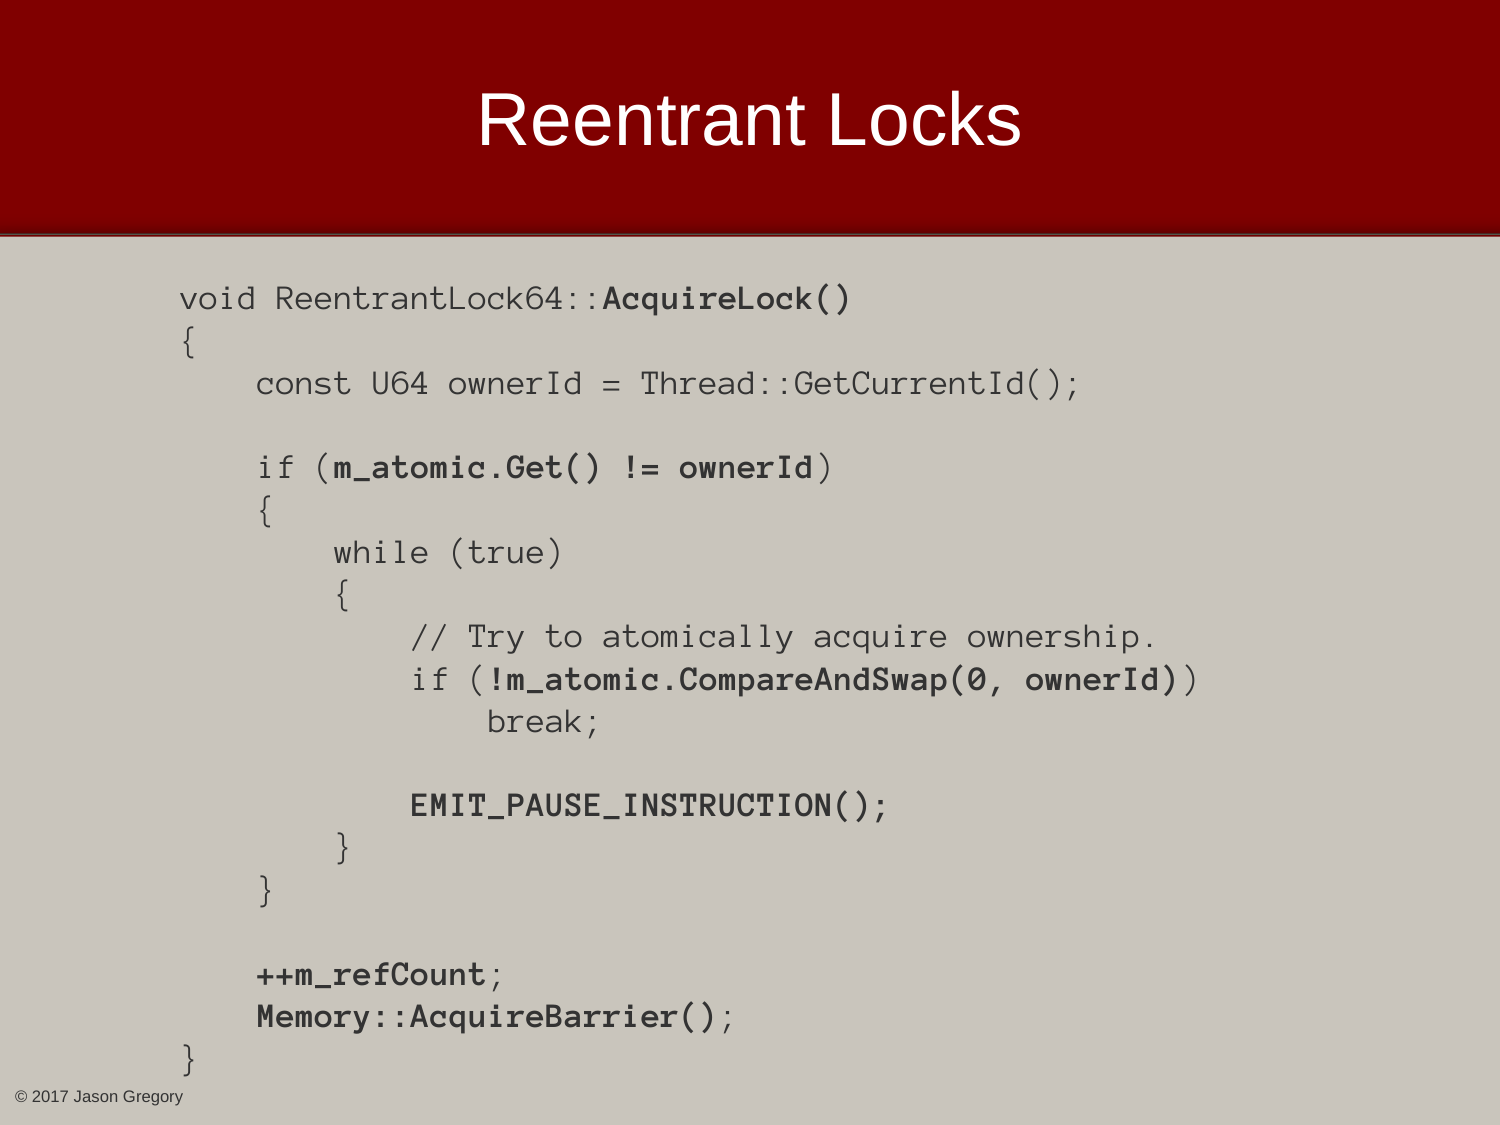

# Reentrant Locks
void ReentrantLock64::AcquireLock()
{
    const U64 ownerId = Thread::GetCurrentId();

    if (m_atomic.Get() != ownerId)
    {
        while (true)
        {
            // Try to atomically acquire ownership.
            if (!m_atomic.CompareAndSwap(0, ownerId))
                break;

            EMIT_PAUSE_INSTRUCTION();
        }
    }

    ++m_refCount;
    Memory::AcquireBarrier();
}
© 2017 Jason Gregory